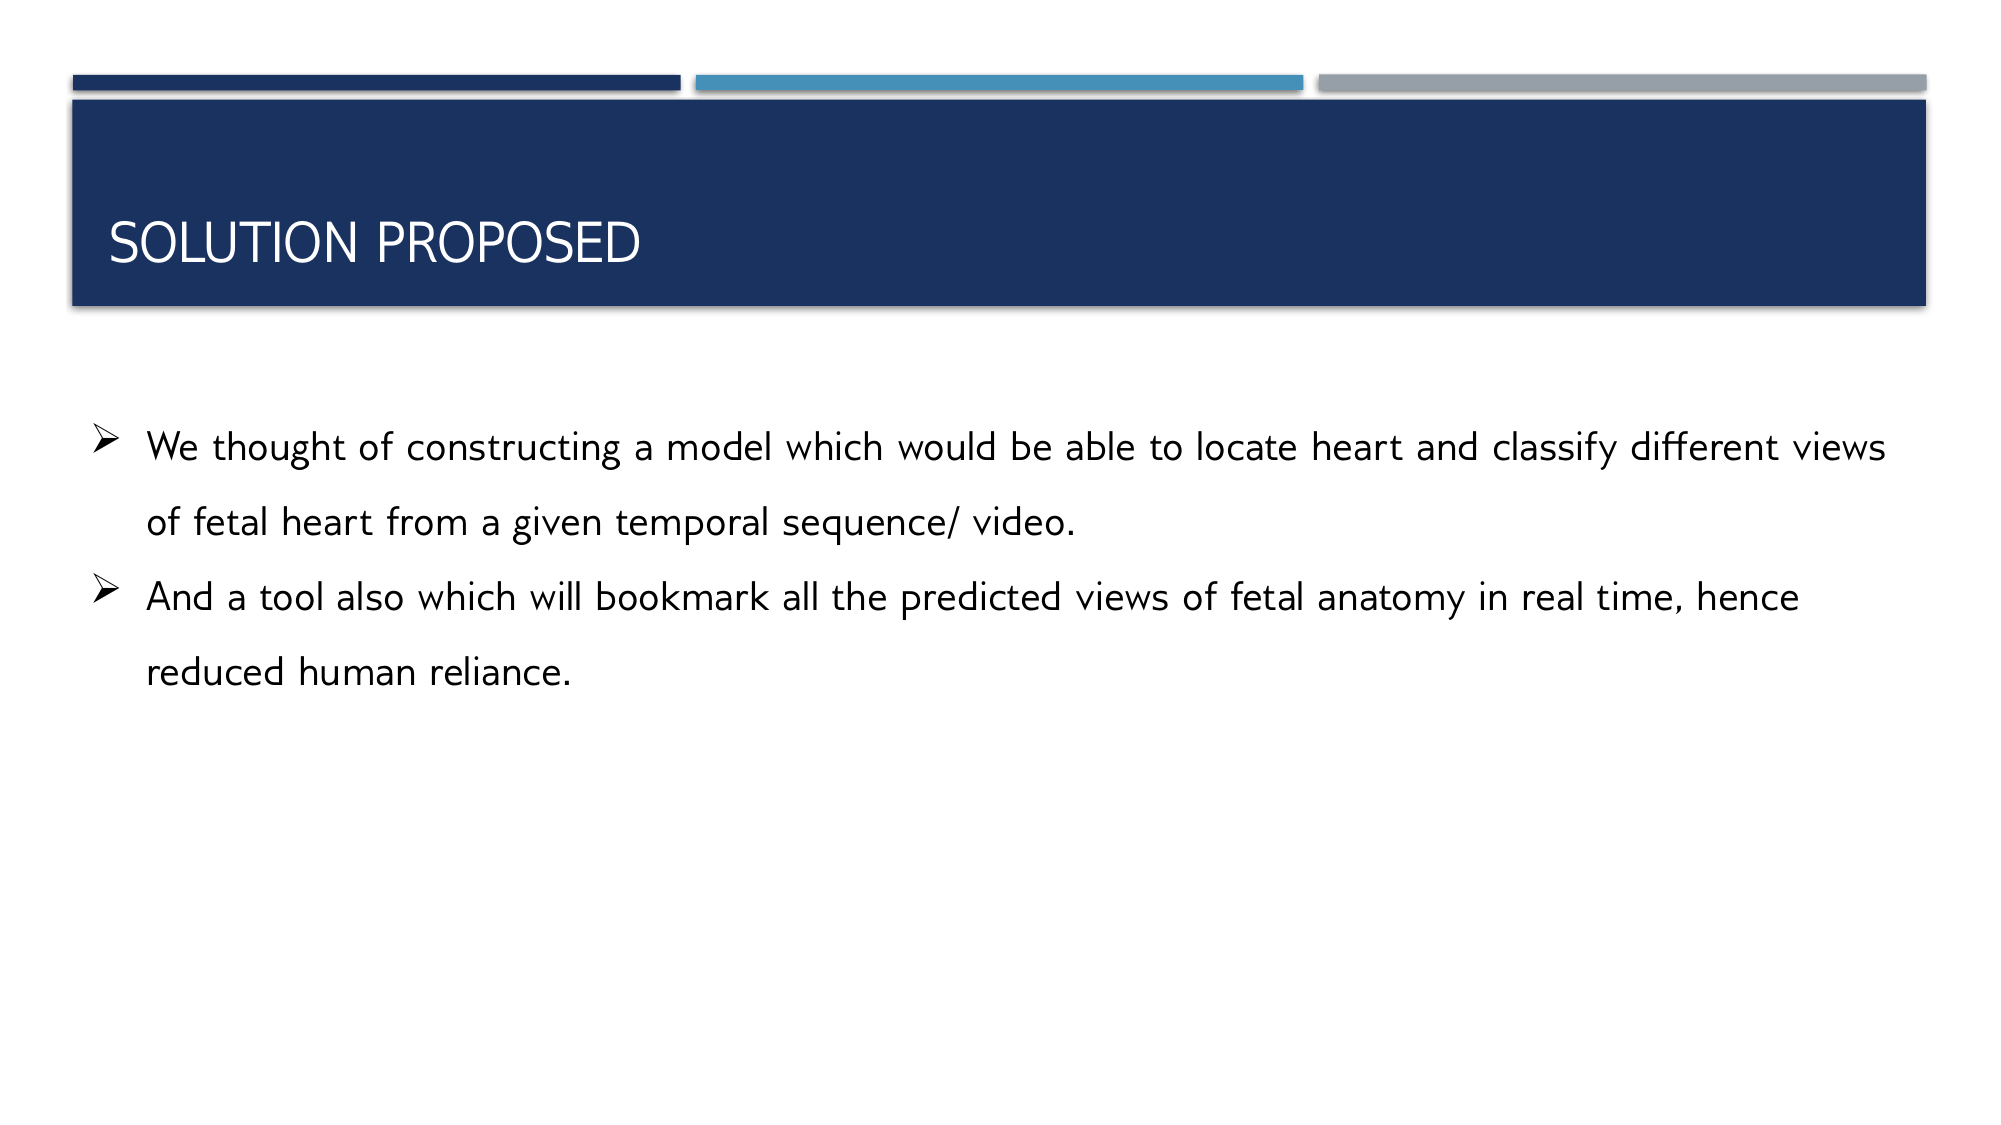

# SOLUTION PROPOSED
We thought of constructing a model which would be able to locate heart and classify different views of fetal heart from a given temporal sequence/ video.
And a tool also which will bookmark all the predicted views of fetal anatomy in real time, hence reduced human reliance.